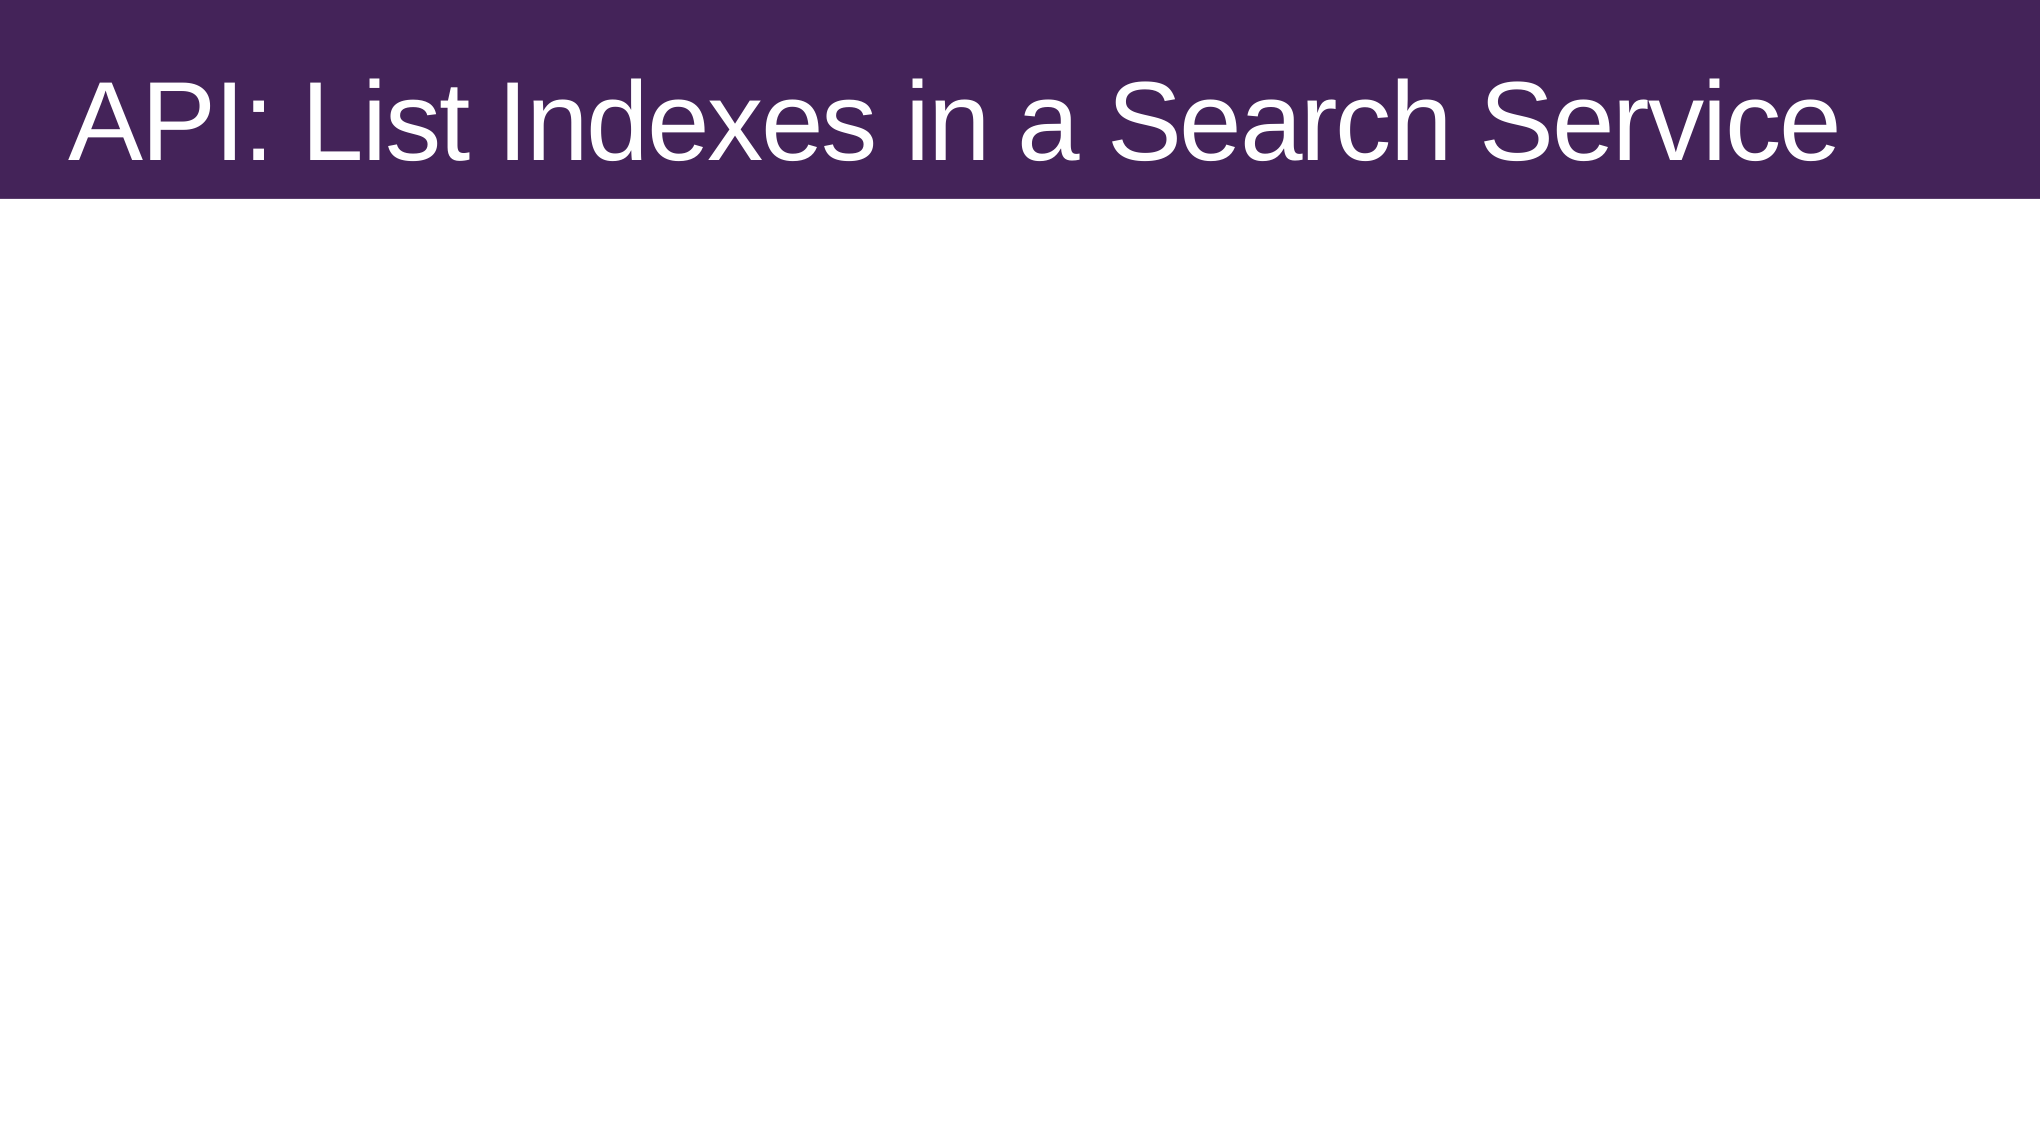

# API: List Indexes in a Search Service

GET /indexes?api-version=2014-07-31-Preview
Host: demo.search.windows.net
api-key: 91FAB1CDBD75CF1D39491043BF3491AC